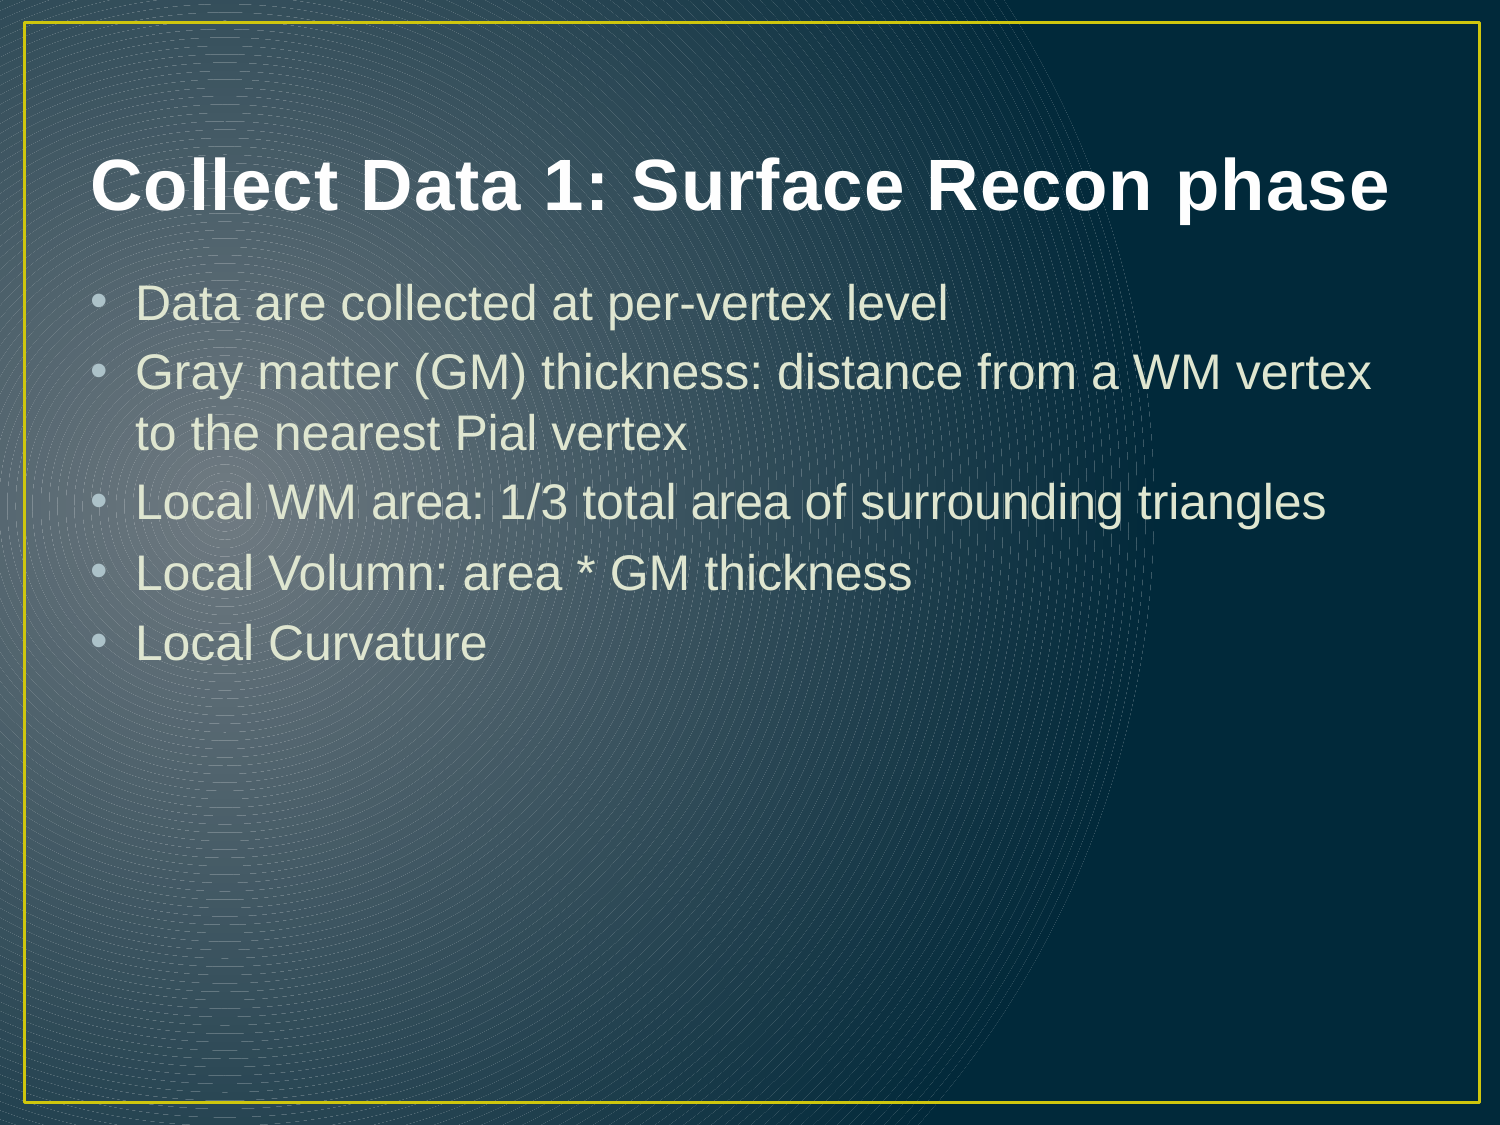

# Collect Data 1: Surface Recon phase
Data are collected at per-vertex level
Gray matter (GM) thickness: distance from a WM vertex to the nearest Pial vertex
Local WM area: 1/3 total area of surrounding triangles
Local Volumn: area * GM thickness
Local Curvature